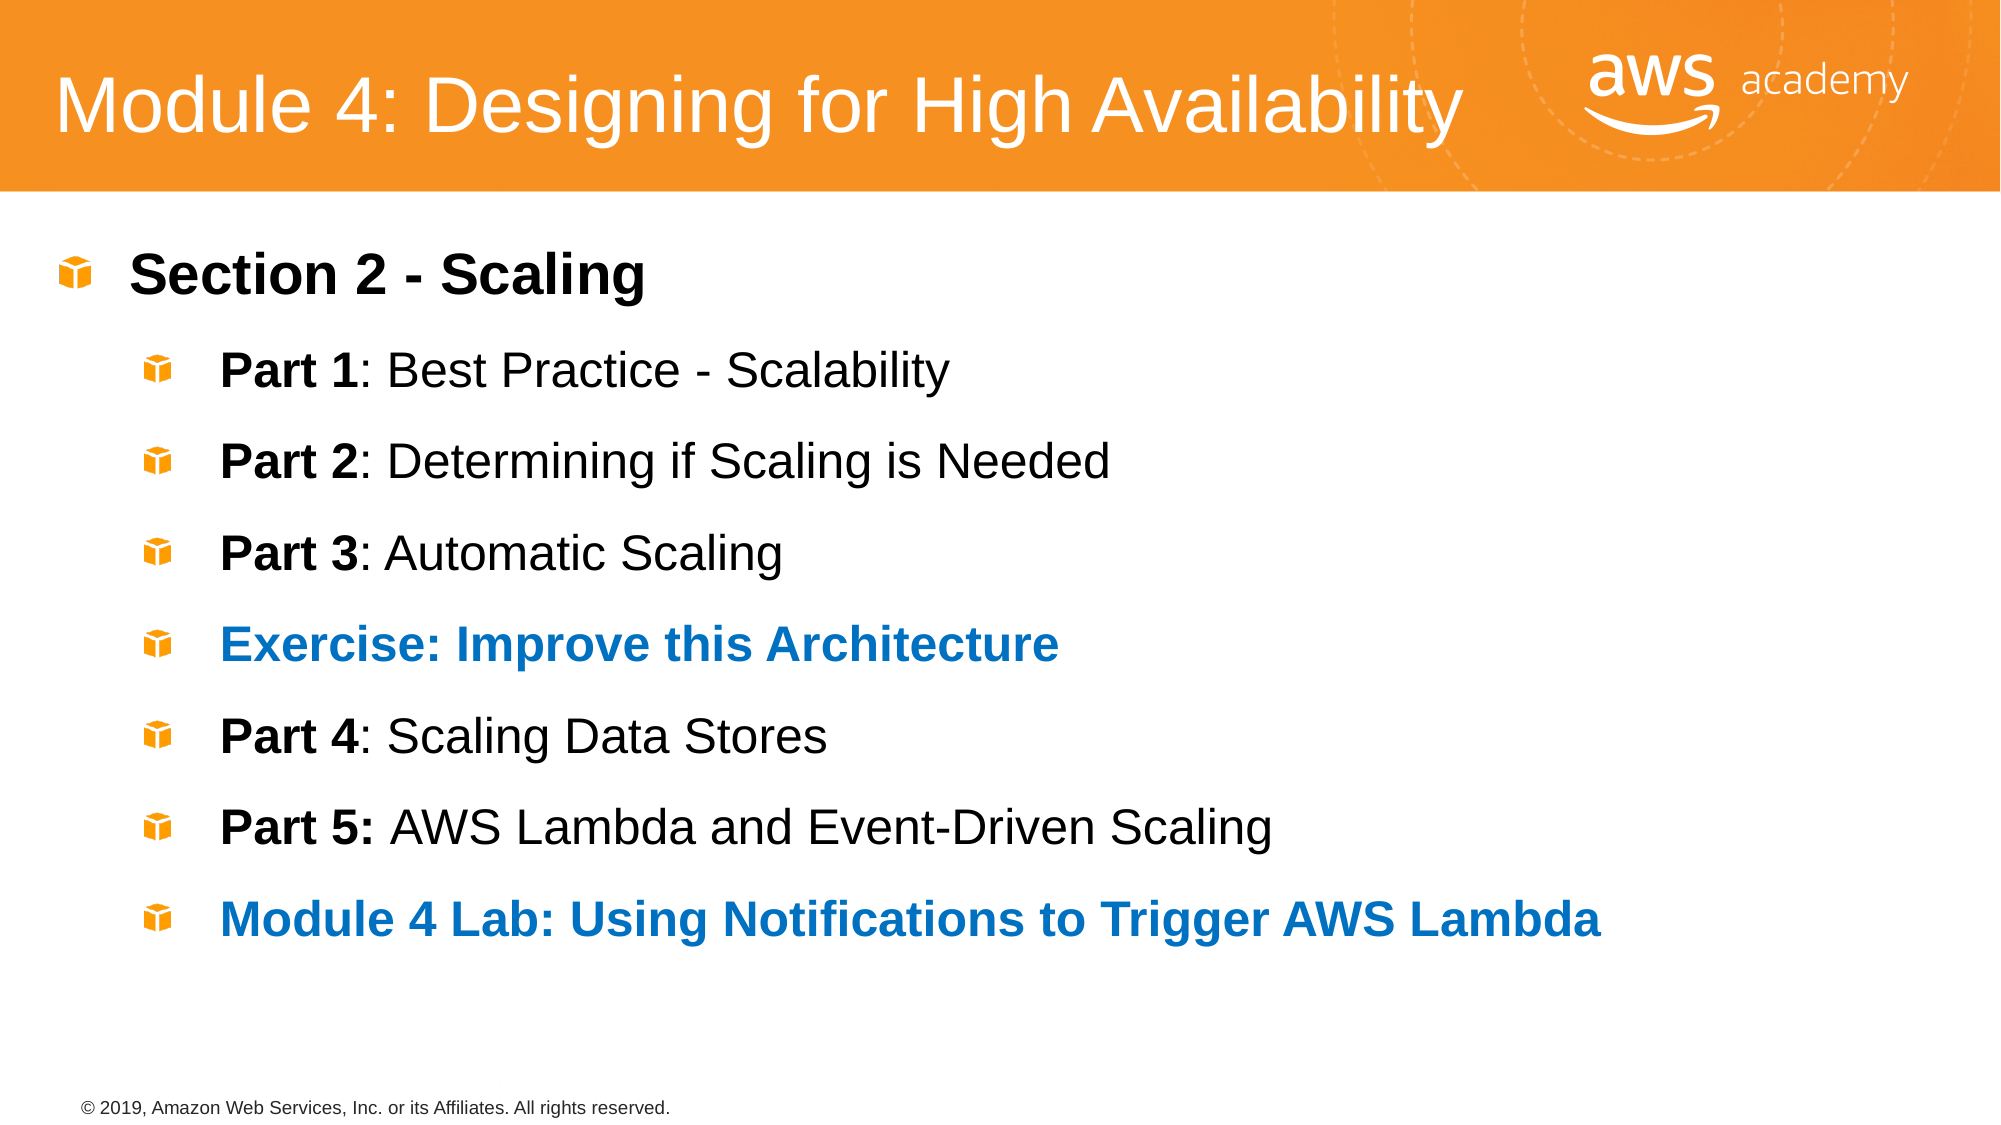

# Module 4: Designing for High Availability
Section 2 - Scaling
Part 1: Best Practice - Scalability
Part 2: Determining if Scaling is Needed
Part 3: Automatic Scaling
Exercise: Improve this Architecture
Part 4: Scaling Data Stores
Part 5: AWS Lambda and Event-Driven Scaling
Module 4 Lab: Using Notifications to Trigger AWS Lambda